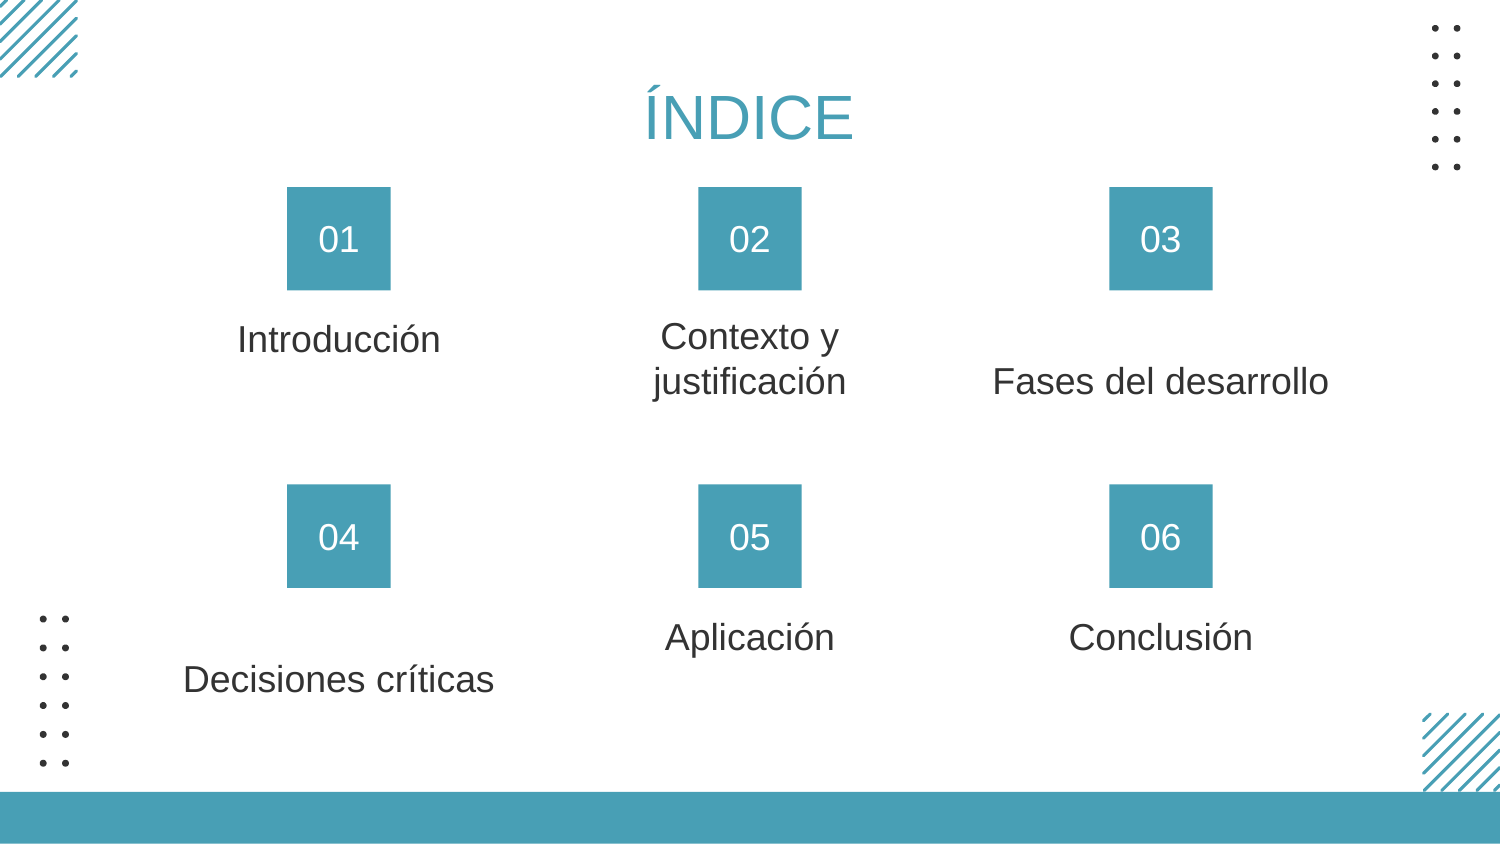

# ÍNDICE
03

01
02

Introducción
Contexto y justificación
Fases del desarrollo
06
04

05

Decisiones críticas
Aplicación
Conclusión